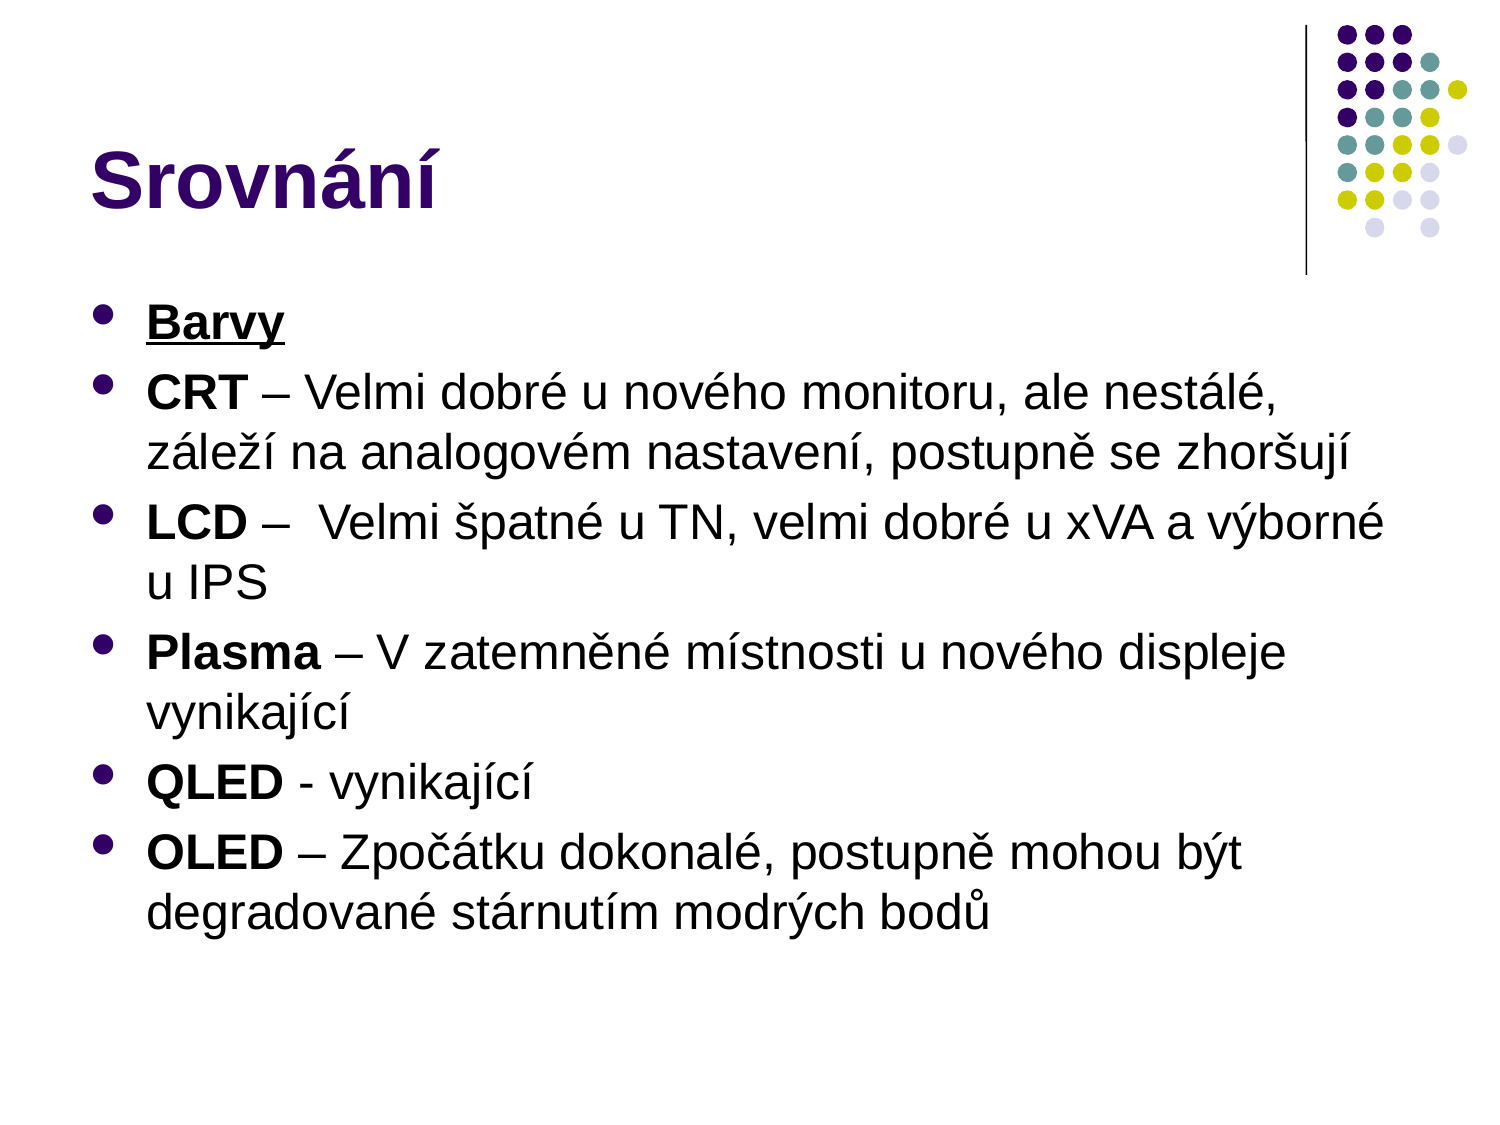

# Srovnání
Barvy
CRT – Velmi dobré u nového monitoru, ale nestálé, záleží na analogovém nastavení, postupně se zhoršují
LCD –  Velmi špatné u TN, velmi dobré u xVA a výborné u IPS
Plasma – V zatemněné místnosti u nového displeje vynikající
QLED - vynikající
OLED – Zpočátku dokonalé, postupně mohou být degradované stárnutím modrých bodů